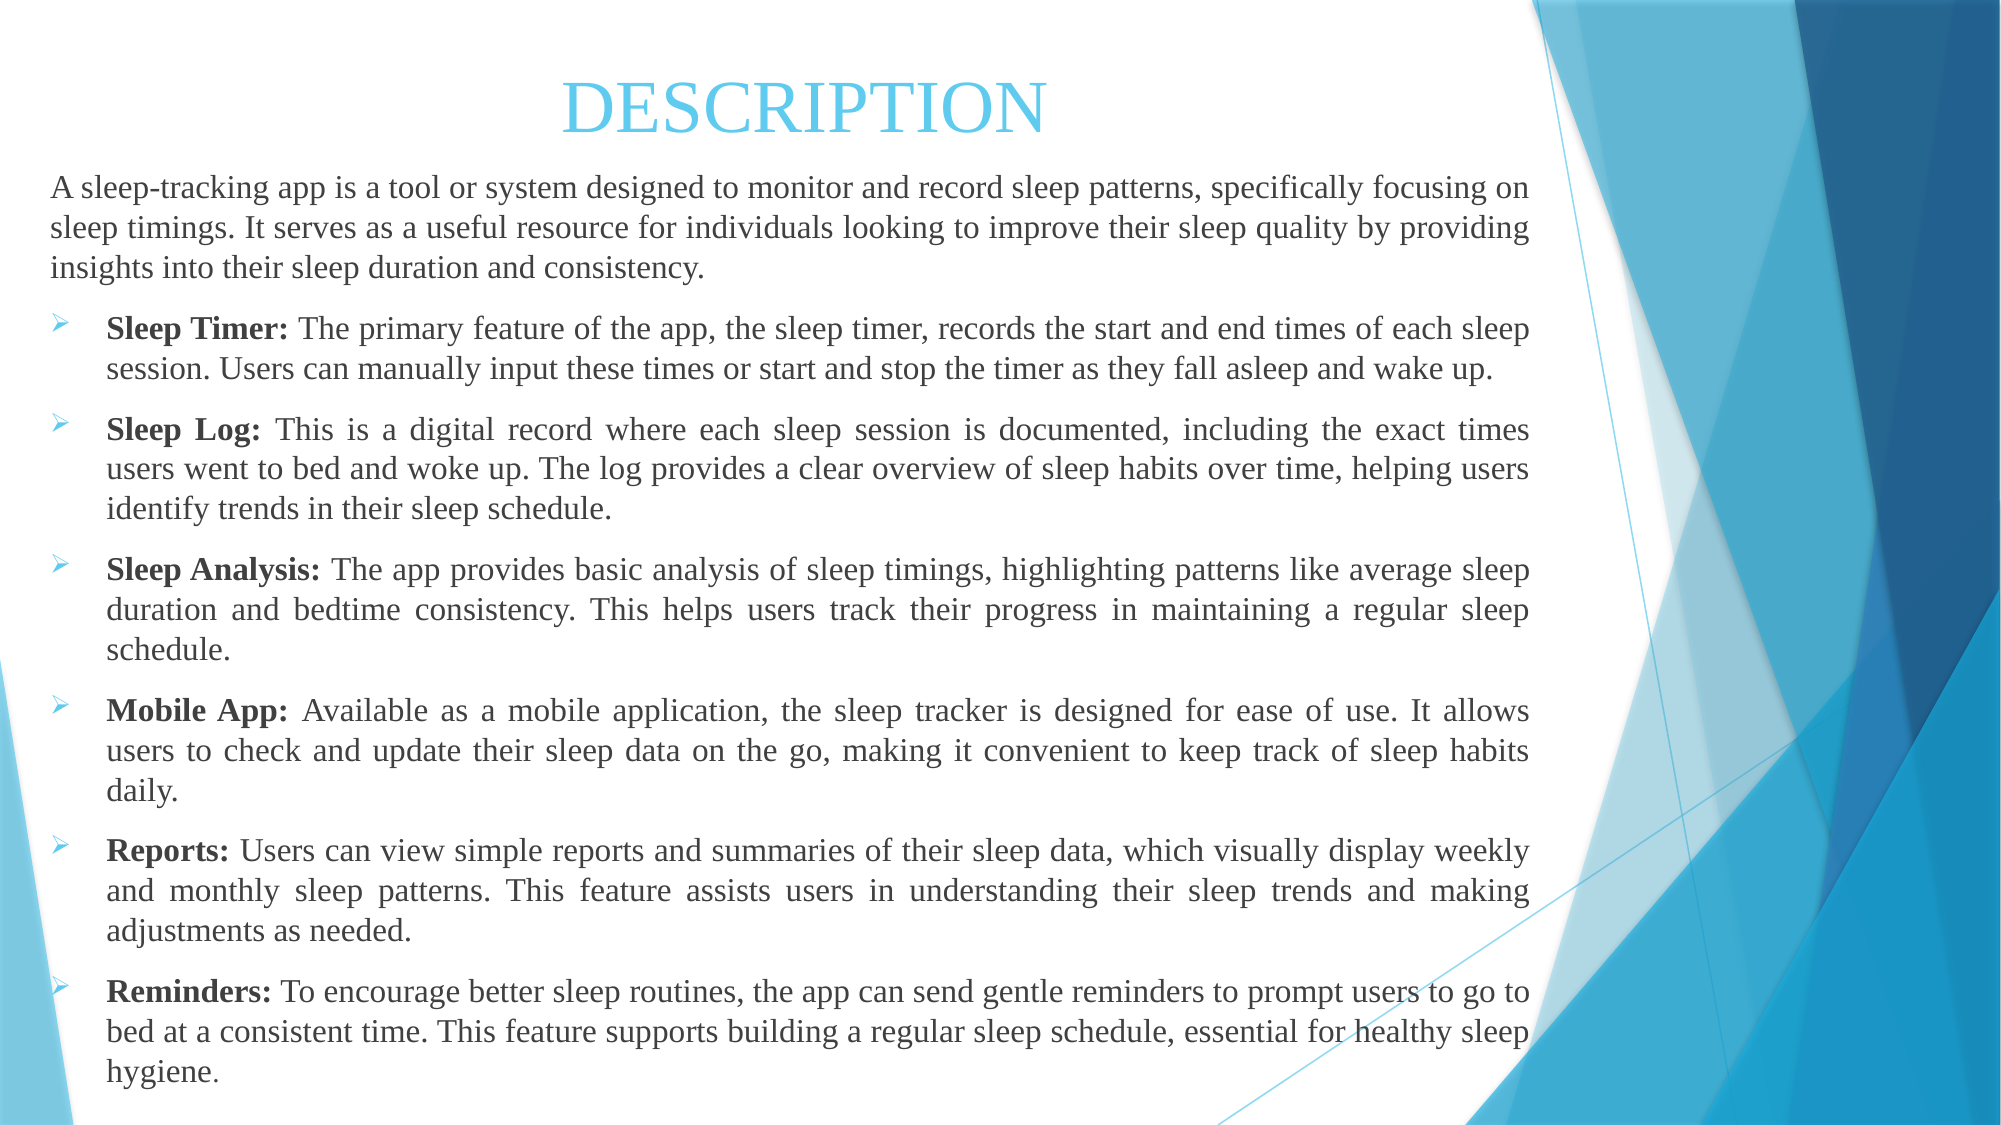

# DESCRIPTION
A sleep-tracking app is a tool or system designed to monitor and record sleep patterns, specifically focusing on sleep timings. It serves as a useful resource for individuals looking to improve their sleep quality by providing insights into their sleep duration and consistency.
Sleep Timer: The primary feature of the app, the sleep timer, records the start and end times of each sleep session. Users can manually input these times or start and stop the timer as they fall asleep and wake up.
Sleep Log: This is a digital record where each sleep session is documented, including the exact times users went to bed and woke up. The log provides a clear overview of sleep habits over time, helping users identify trends in their sleep schedule.
Sleep Analysis: The app provides basic analysis of sleep timings, highlighting patterns like average sleep duration and bedtime consistency. This helps users track their progress in maintaining a regular sleep schedule.
Mobile App: Available as a mobile application, the sleep tracker is designed for ease of use. It allows users to check and update their sleep data on the go, making it convenient to keep track of sleep habits daily.
Reports: Users can view simple reports and summaries of their sleep data, which visually display weekly and monthly sleep patterns. This feature assists users in understanding their sleep trends and making adjustments as needed.
Reminders: To encourage better sleep routines, the app can send gentle reminders to prompt users to go to bed at a consistent time. This feature supports building a regular sleep schedule, essential for healthy sleep hygiene.